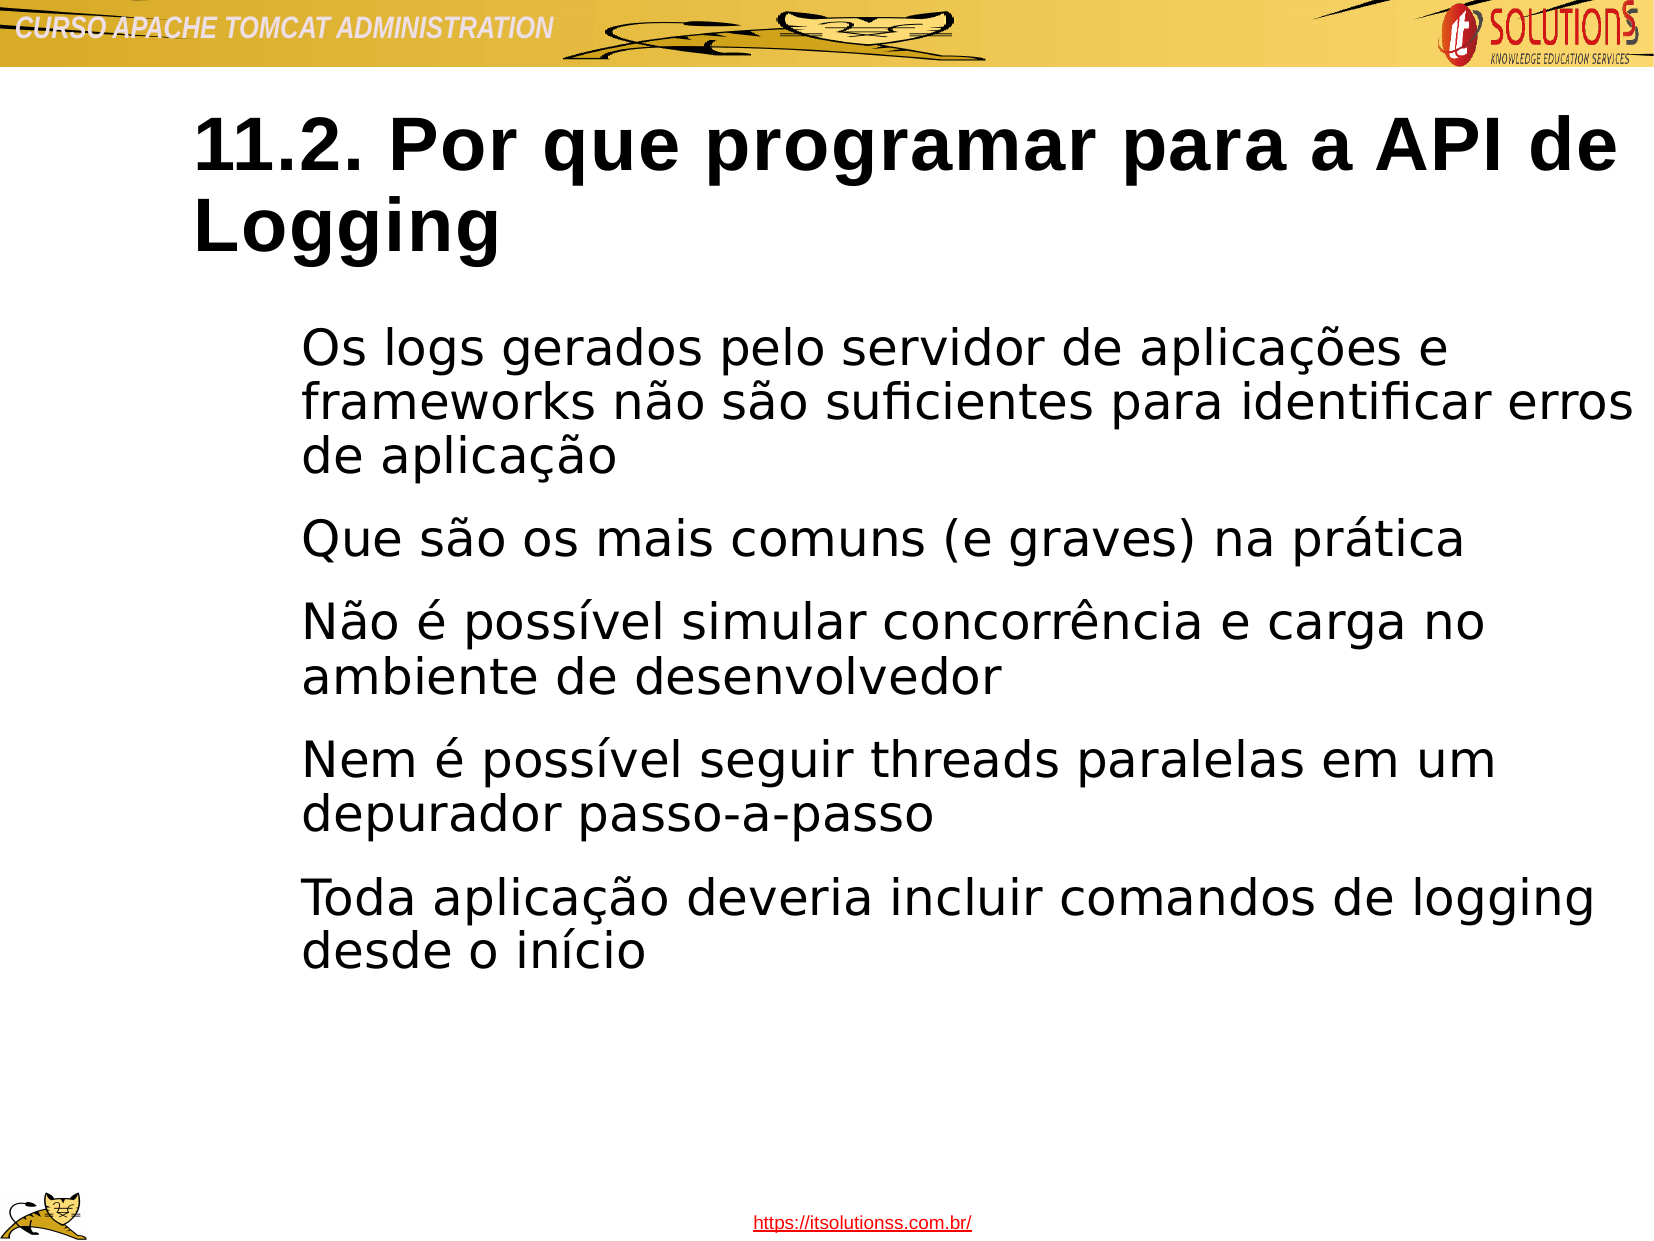

11.2. Por que programar para a API de Logging
Os logs gerados pelo servidor de aplicações e frameworks não são suficientes para identificar erros de aplicação
Que são os mais comuns (e graves) na prática
Não é possível simular concorrência e carga no ambiente de desenvolvedor
Nem é possível seguir threads paralelas em um depurador passo-a-passo
Toda aplicação deveria incluir comandos de logging desde o início